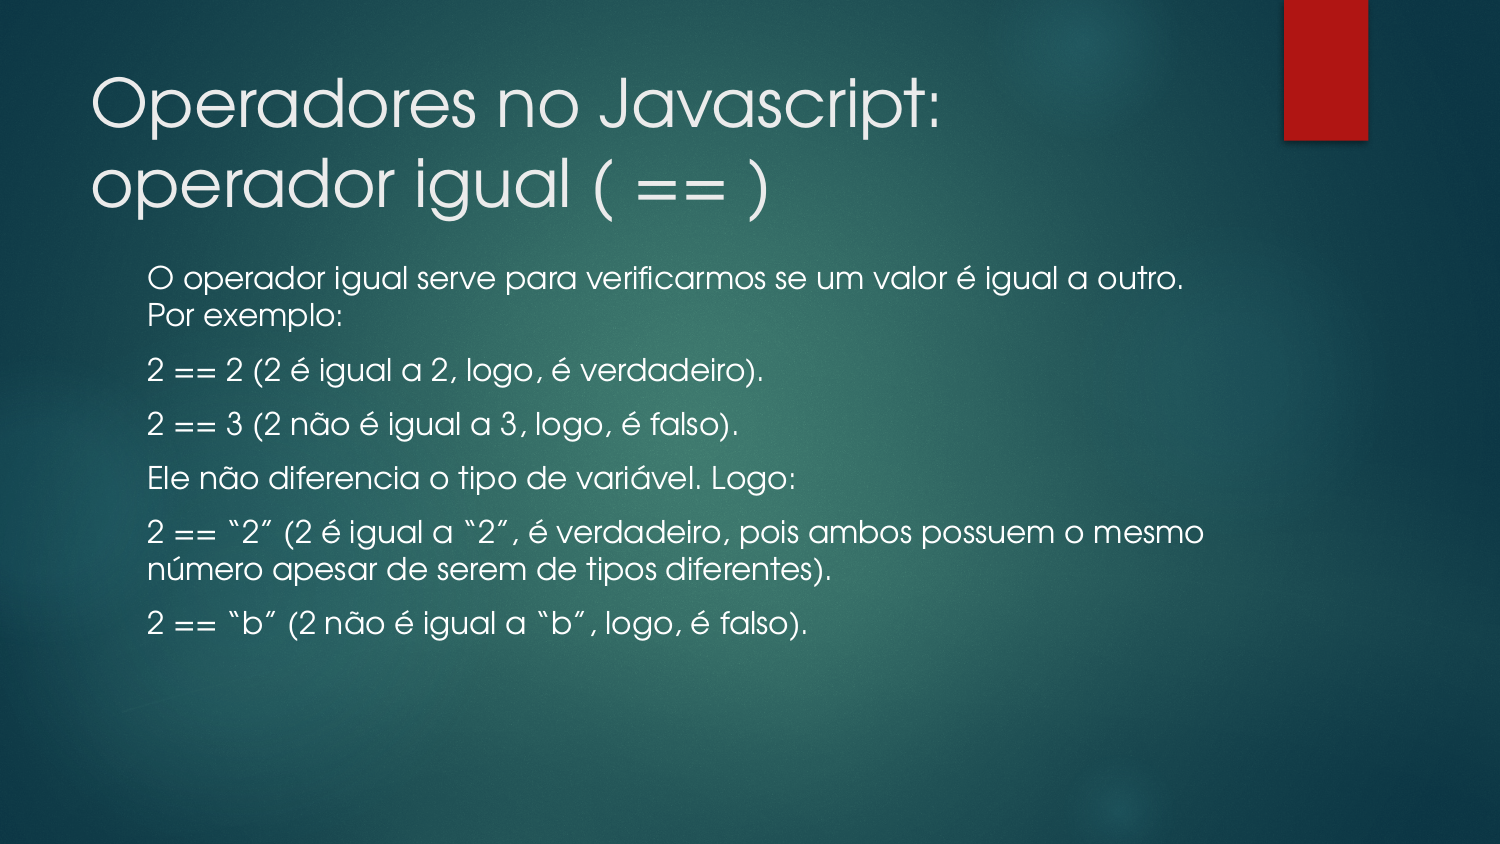

# Operadores no Javascript: operador igual ( == )
O operador igual serve para verificarmos se um valor é igual a outro. Por exemplo:
2 == 2 (2 é igual a 2, logo, é verdadeiro).
2 == 3 (2 não é igual a 3, logo, é falso).
Ele não diferencia o tipo de variável. Logo:
2 == “2” (2 é igual a “2”, é verdadeiro, pois ambos possuem o mesmo número apesar de serem de tipos diferentes).
2 == “b” (2 não é igual a “b”, logo, é falso).